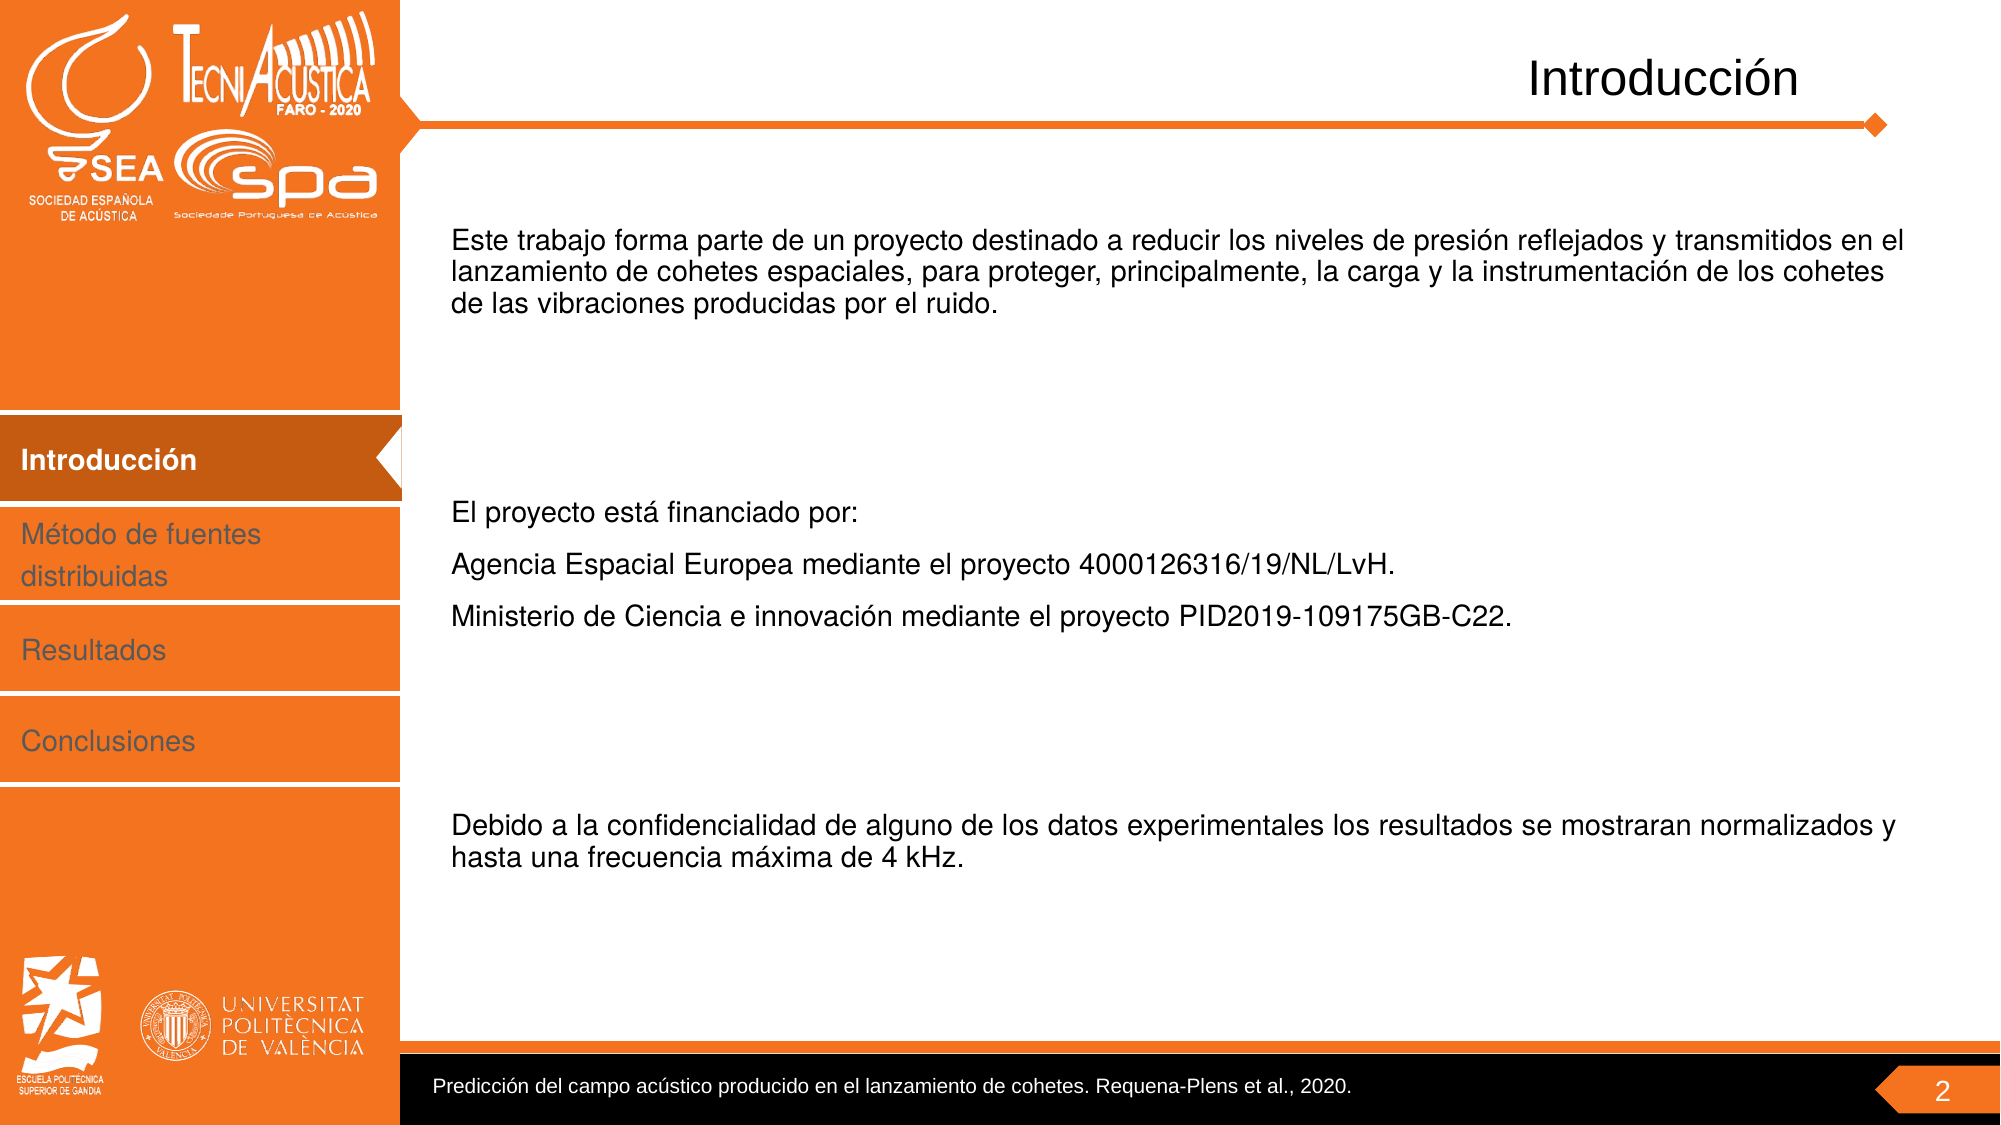

# Introducción

Este trabajo forma parte de un proyecto destinado a reducir los niveles de presión reflejados y transmitidos en el lanzamiento de cohetes espaciales, para proteger, principalmente, la carga y la instrumentación de los cohetes de las vibraciones producidas por el ruido.

El proyecto está financiado por:
Agencia Espacial Europea mediante el proyecto 4000126316/19/NL/LvH.
Ministerio de Ciencia e innovación mediante el proyecto PID2019-109175GB-C22.

Debido a la confidencialidad de alguno de los datos experimentales los resultados se mostraran normalizados y hasta una frecuencia máxima de 4 kHz.
Predicción del campo acústico producido en el lanzamiento de cohetes. Requena-Plens et al., 2020.